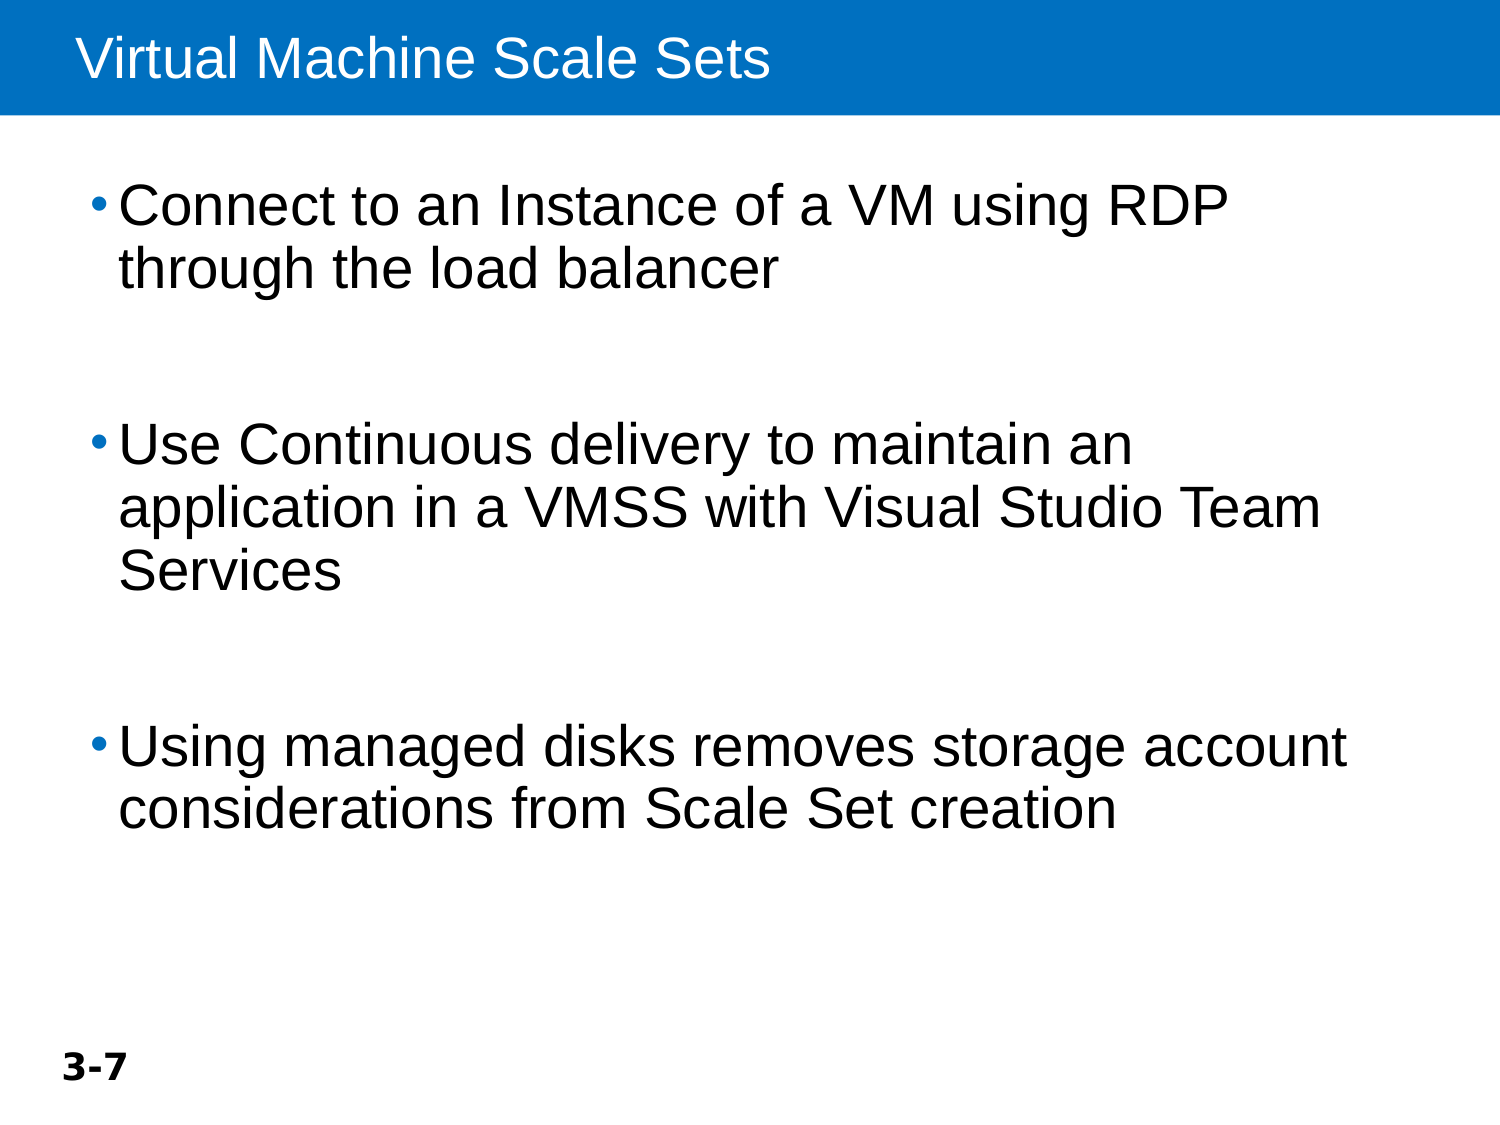

# Virtual Machine Scale Sets
Connect to an Instance of a VM using RDP through the load balancer

Use Continuous delivery to maintain an application in a VMSS with Visual Studio Team Services

Using managed disks removes storage account considerations from Scale Set creation
3-7